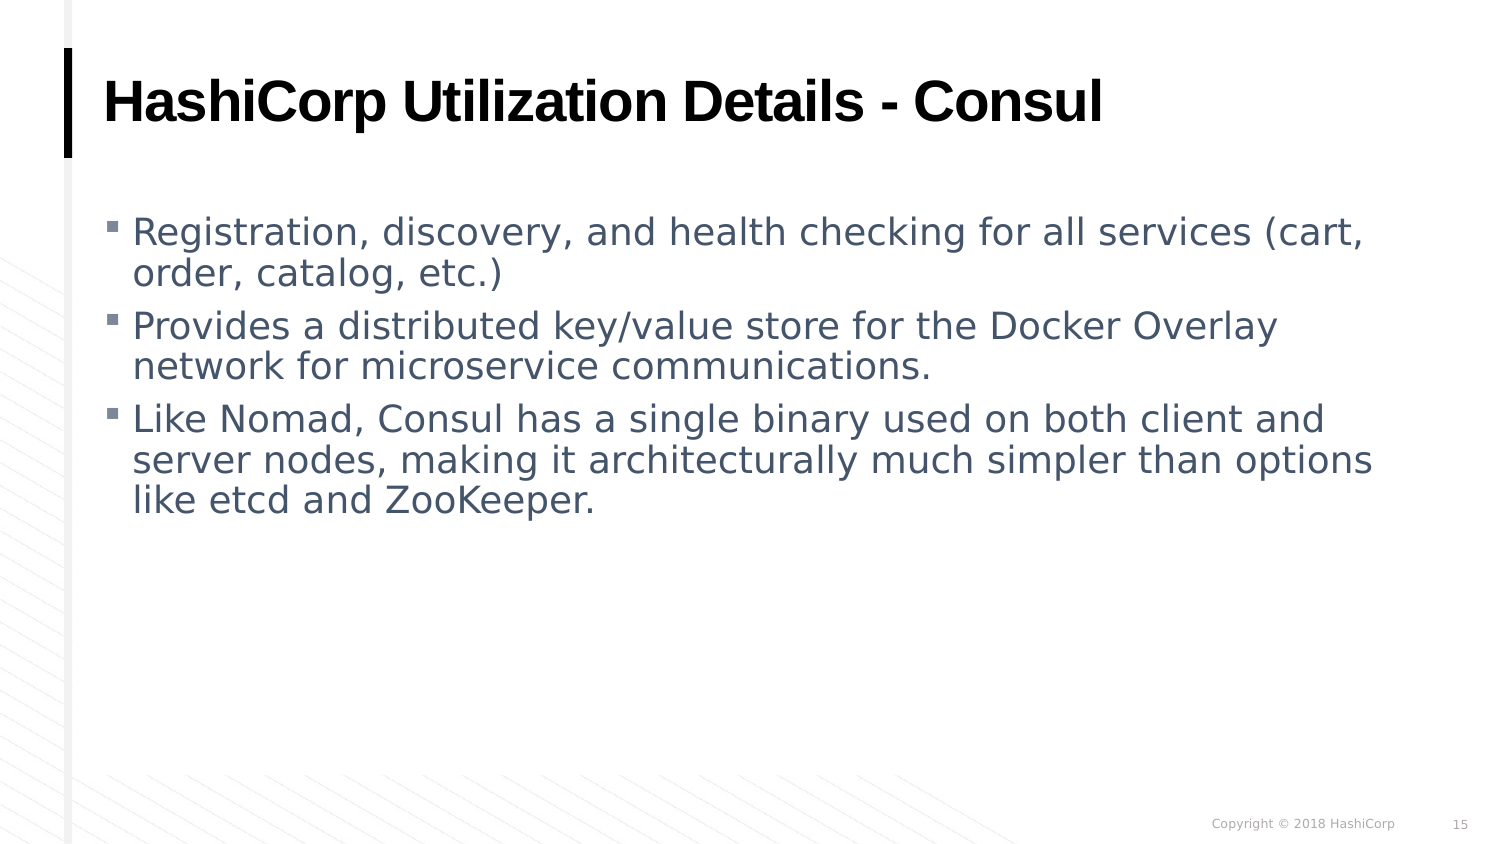

# HashiCorp Utilization Details - Consul
Registration, discovery, and health checking for all services (cart, order, catalog, etc.)
Provides a distributed key/value store for the Docker Overlay network for microservice communications.
Like Nomad, Consul has a single binary used on both client and server nodes, making it architecturally much simpler than options like etcd and ZooKeeper.
15